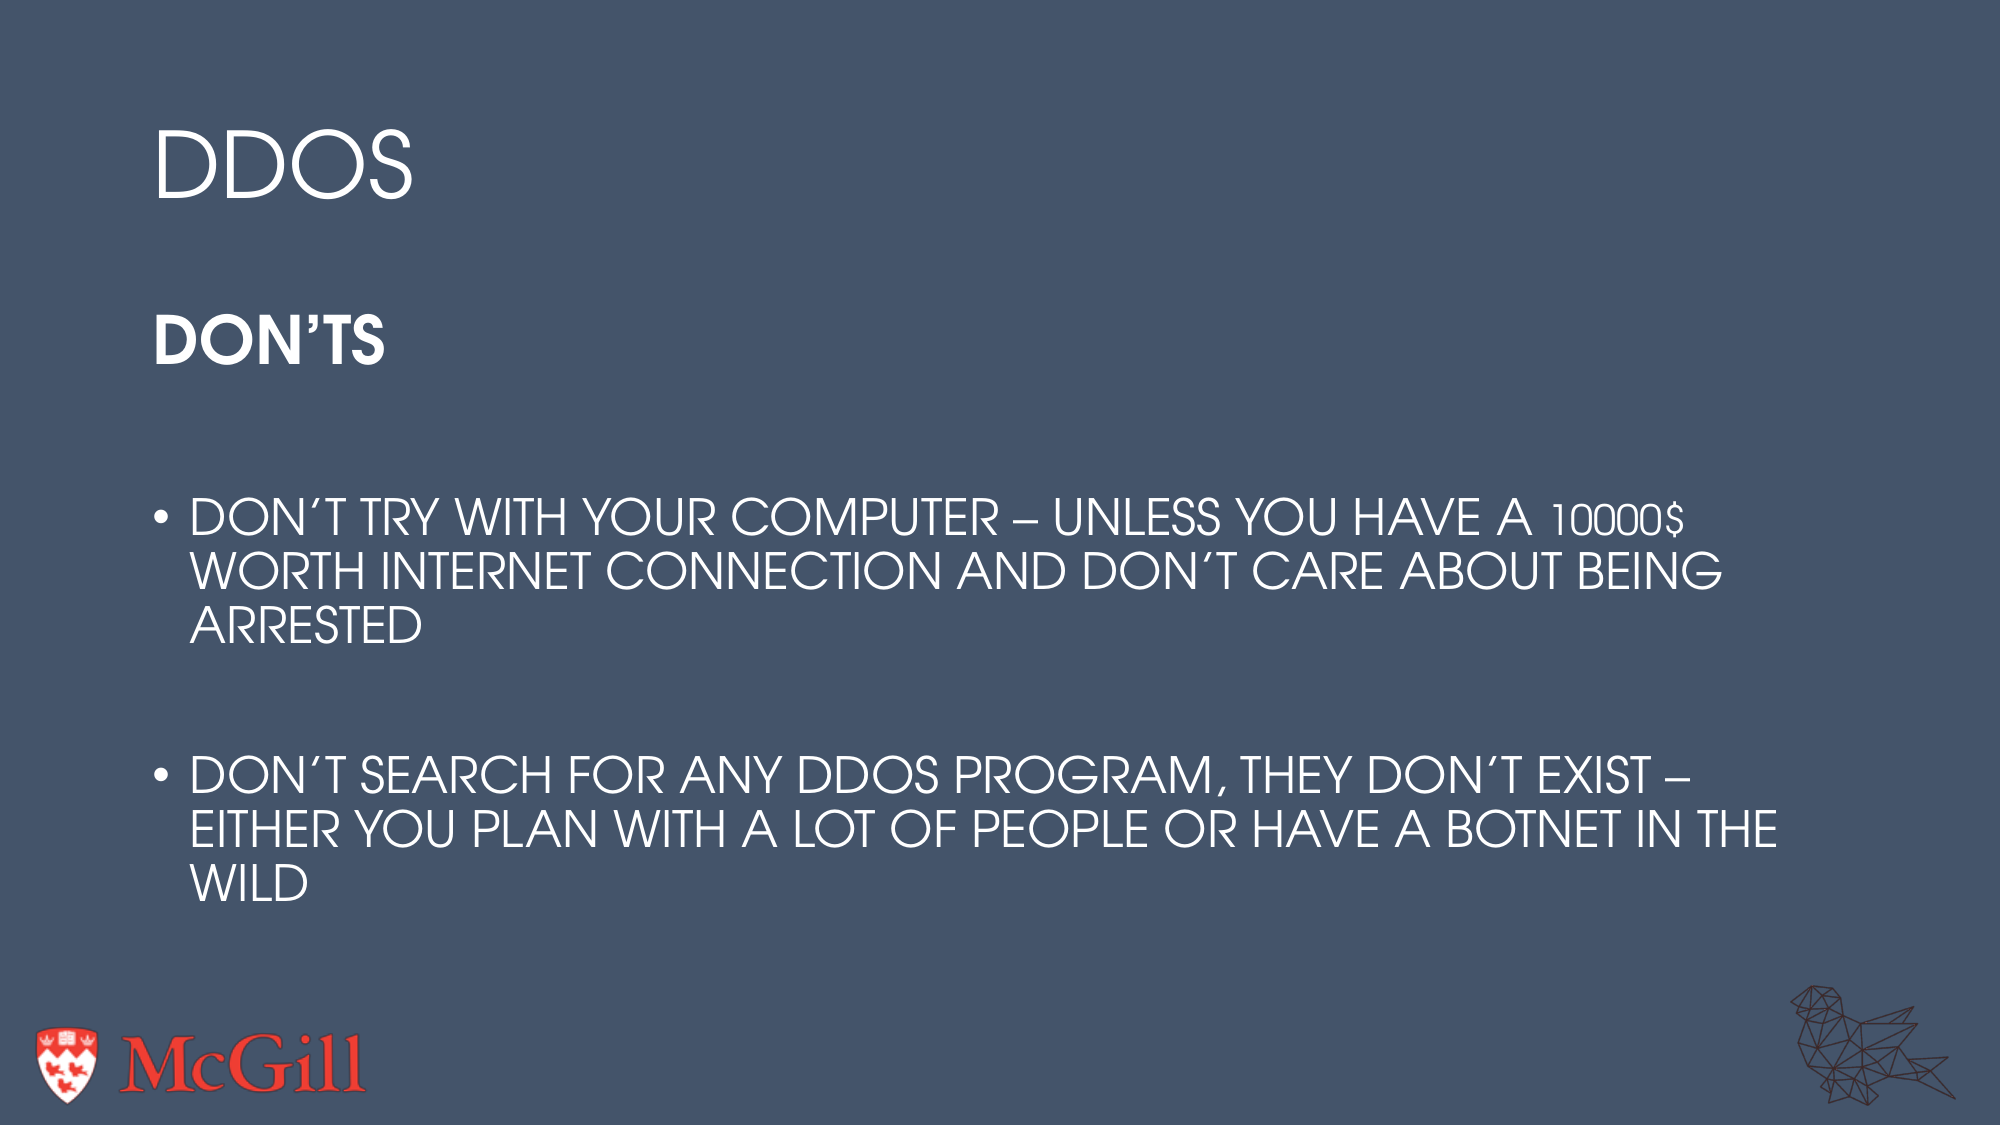

# DDOS
Don’ts

Don’t try with your computer – unless you have a 10000$ worth internet connection and don’t care about being arrested

Don’t search for any ddos program, they don’t exist – either you plan with a lot of people or have a botnet in the wild